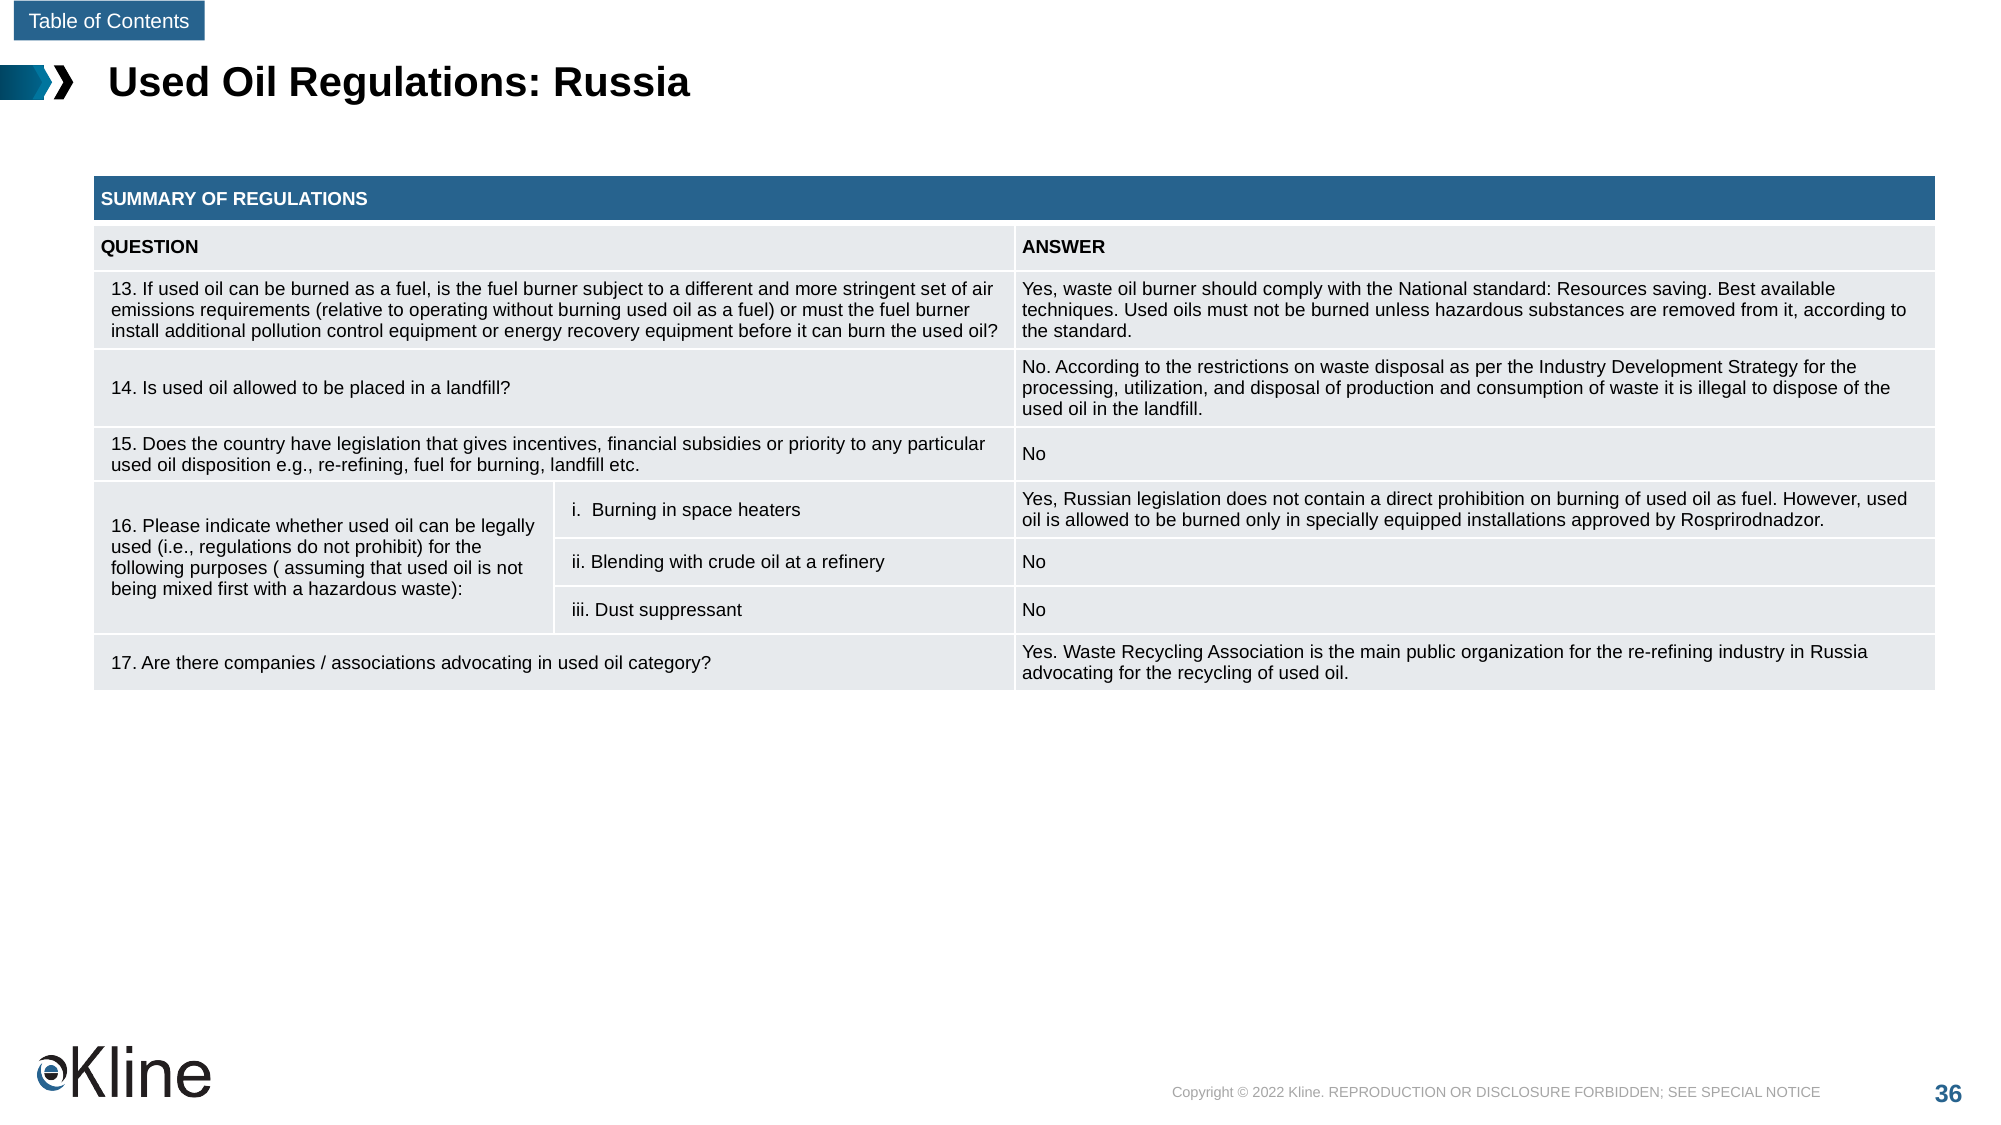

# Used Oil Regulations: Russia
| SUMMARY OF REGULATIONS |  |  |
| --- | --- | --- |
| QUESTION |  | ANSWER |
| 13. If used oil can be burned as a fuel, is the fuel burner subject to a different and more stringent set of air emissions requirements (relative to operating without burning used oil as a fuel) or must the fuel burner install additional pollution control equipment or energy recovery equipment before it can burn the used oil? |  | Yes, waste oil burner should comply with the National standard: Resources saving. Best available techniques. Used oils must not be burned unless hazardous substances are removed from it, according to the standard. |
| 14. Is used oil allowed to be placed in a landfill? |  | No. According to the restrictions on waste disposal as per the Industry Development Strategy for the processing, utilization, and disposal of production and consumption of waste it is illegal to dispose of the used oil in the landfill. |
| 15. Does the country have legislation that gives incentives, financial subsidies or priority to any particular used oil disposition e.g., re-refining, fuel for burning, landfill etc. |  | No |
| 16. Please indicate whether used oil can be legally used (i.e., regulations do not prohibit) for the following purposes ( assuming that used oil is not being mixed first with a hazardous waste): | i.  Burning in space heaters | Yes, Russian legislation does not contain a direct prohibition on burning of used oil as fuel. However, used oil is allowed to be burned only in specially equipped installations approved by Rosprirodnadzor. |
|  | ii. Blending with crude oil at a refinery | No |
|  | iii. Dust suppressant | No |
| 17. Are there companies / associations advocating in used oil category? |  | Yes. Waste Recycling Association is the main public organization for the re-refining industry in Russia advocating for the recycling of used oil. |